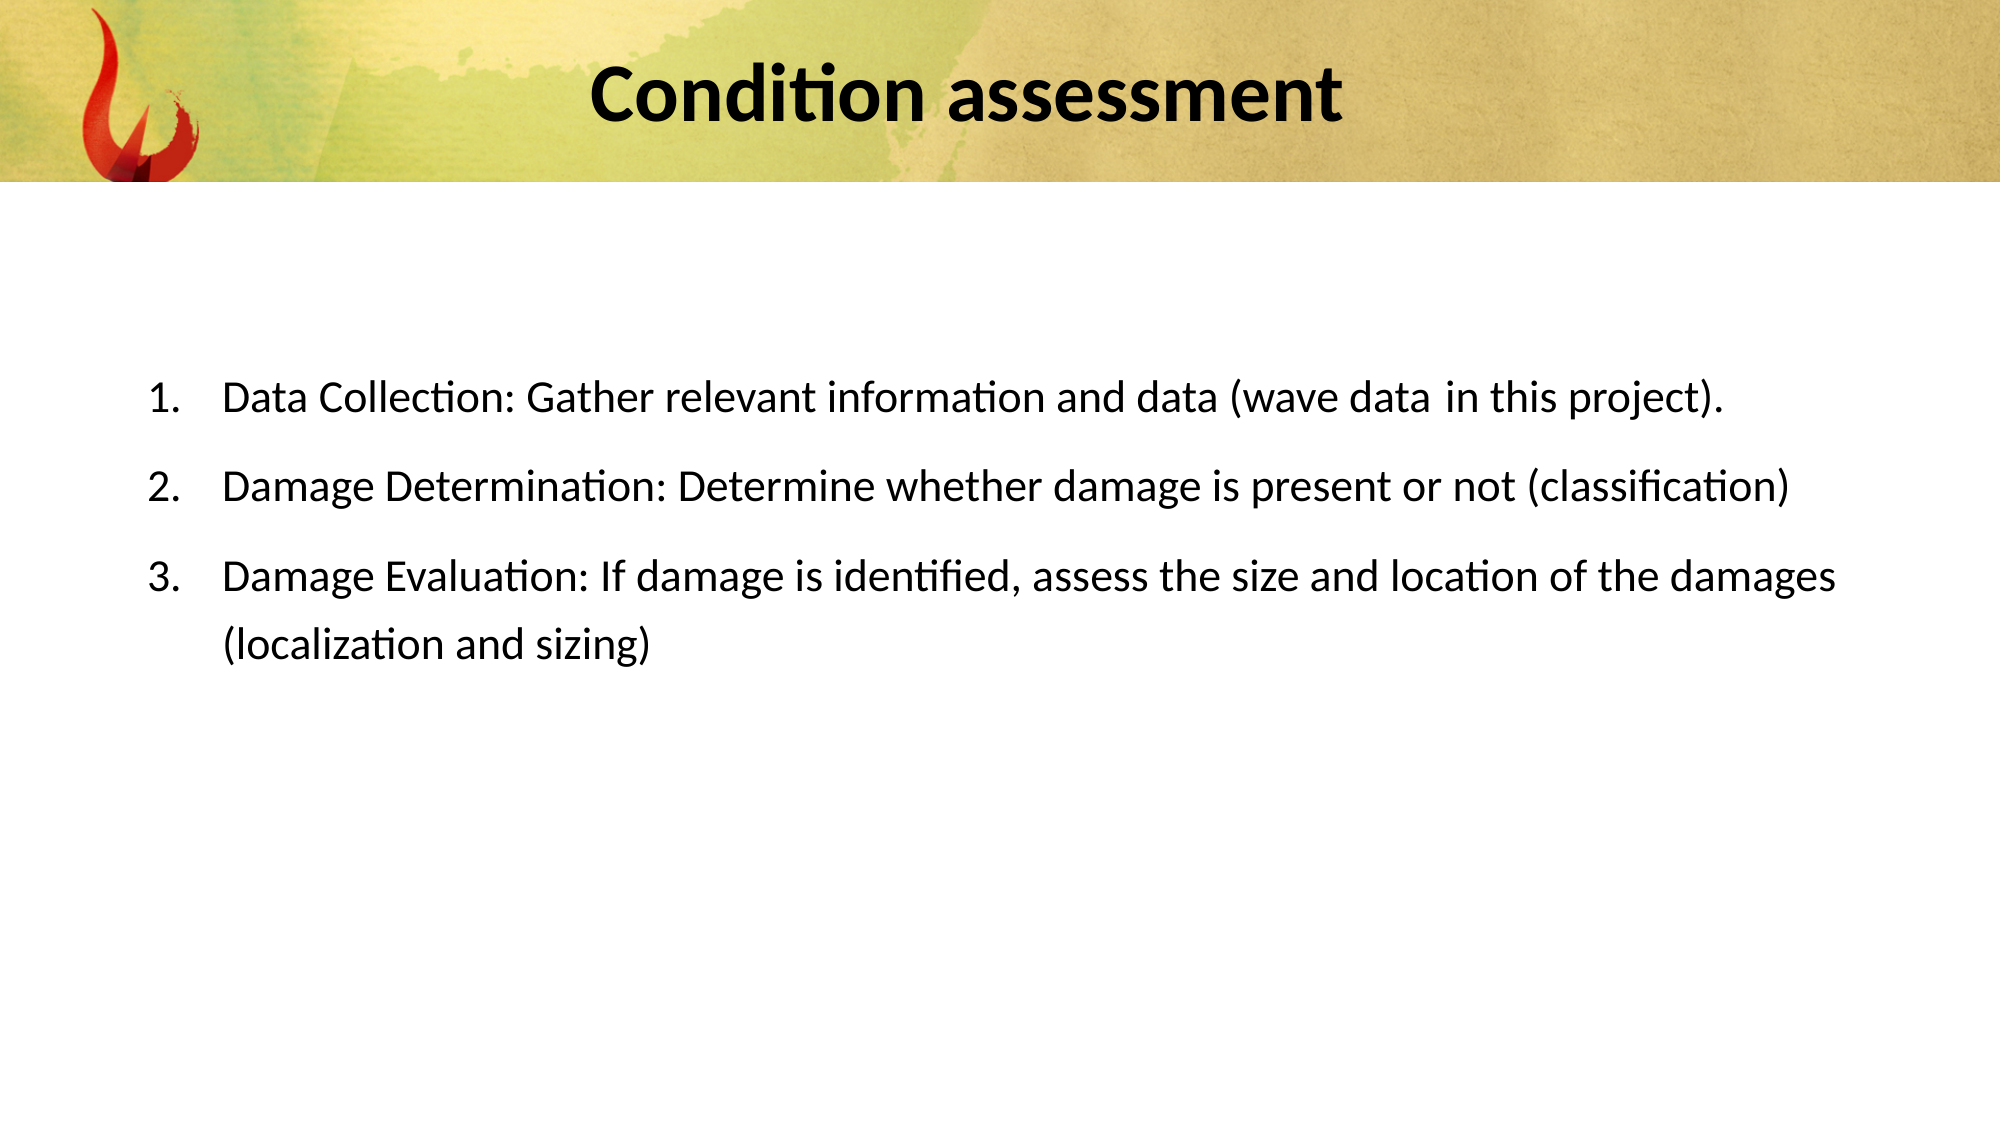

Condition assessment

Data Collection: Gather relevant information and data (wave data in this project).
Damage Determination: Determine whether damage is present or not (classification)
Damage Evaluation: If damage is identified, assess the size and location of the damages (localization and sizing)